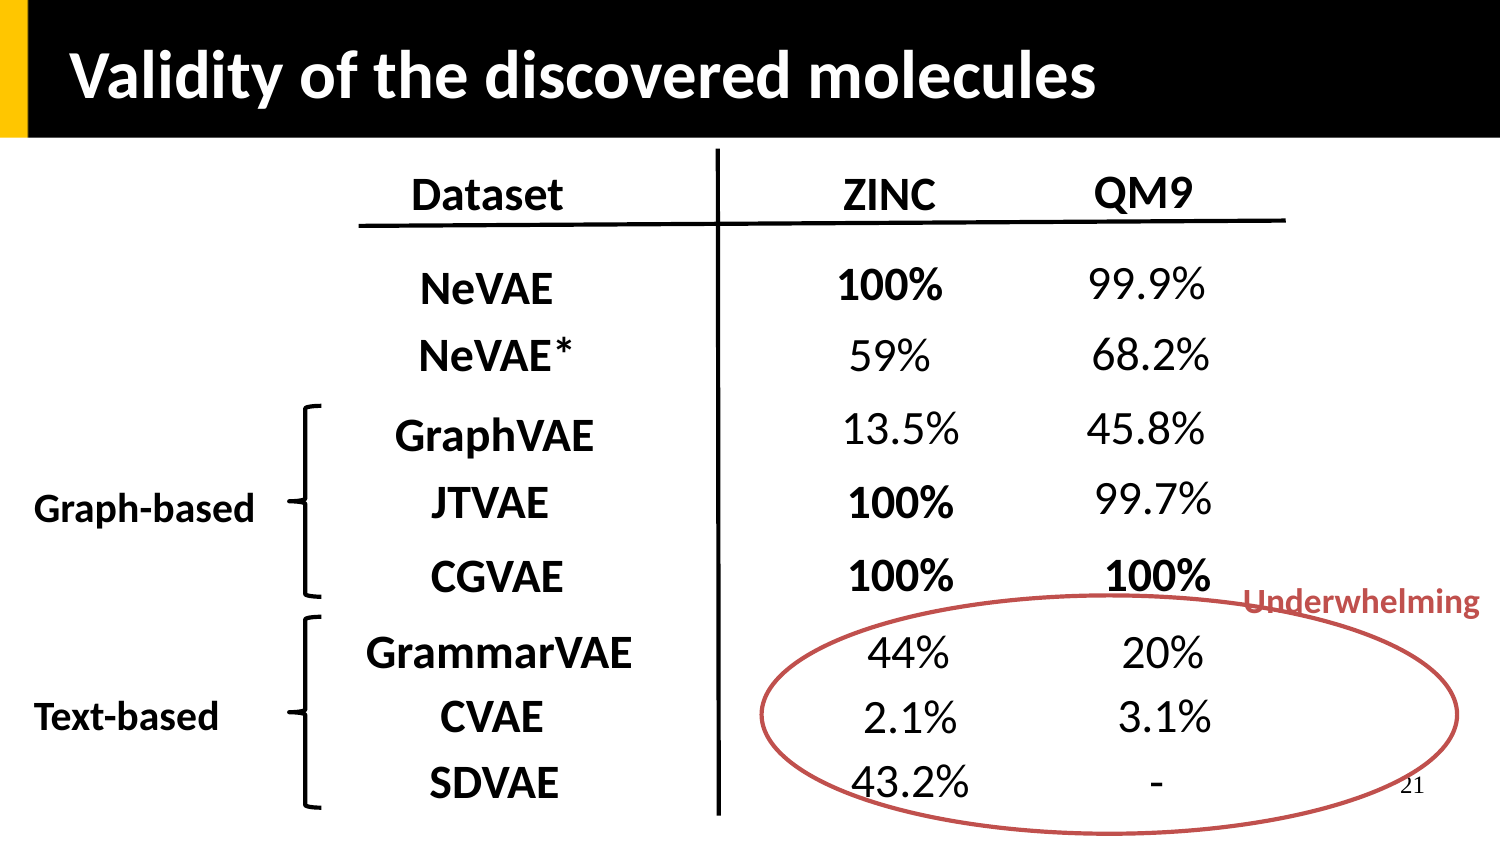

Validity of the discovered molecules
QM9
Dataset
ZINC
99.9%
100%
NeVAE
68.2%
NeVAE*
59%
13.5%
45.8%
GraphVAE

99.7%
JTVAE
100%
Graph-based
100%
100%
CGVAE
Underwhelming

GrammarVAE
44%
20%

CVAE
3.1%
2.1%
Text-based
43.2%
SDVAE
-
21